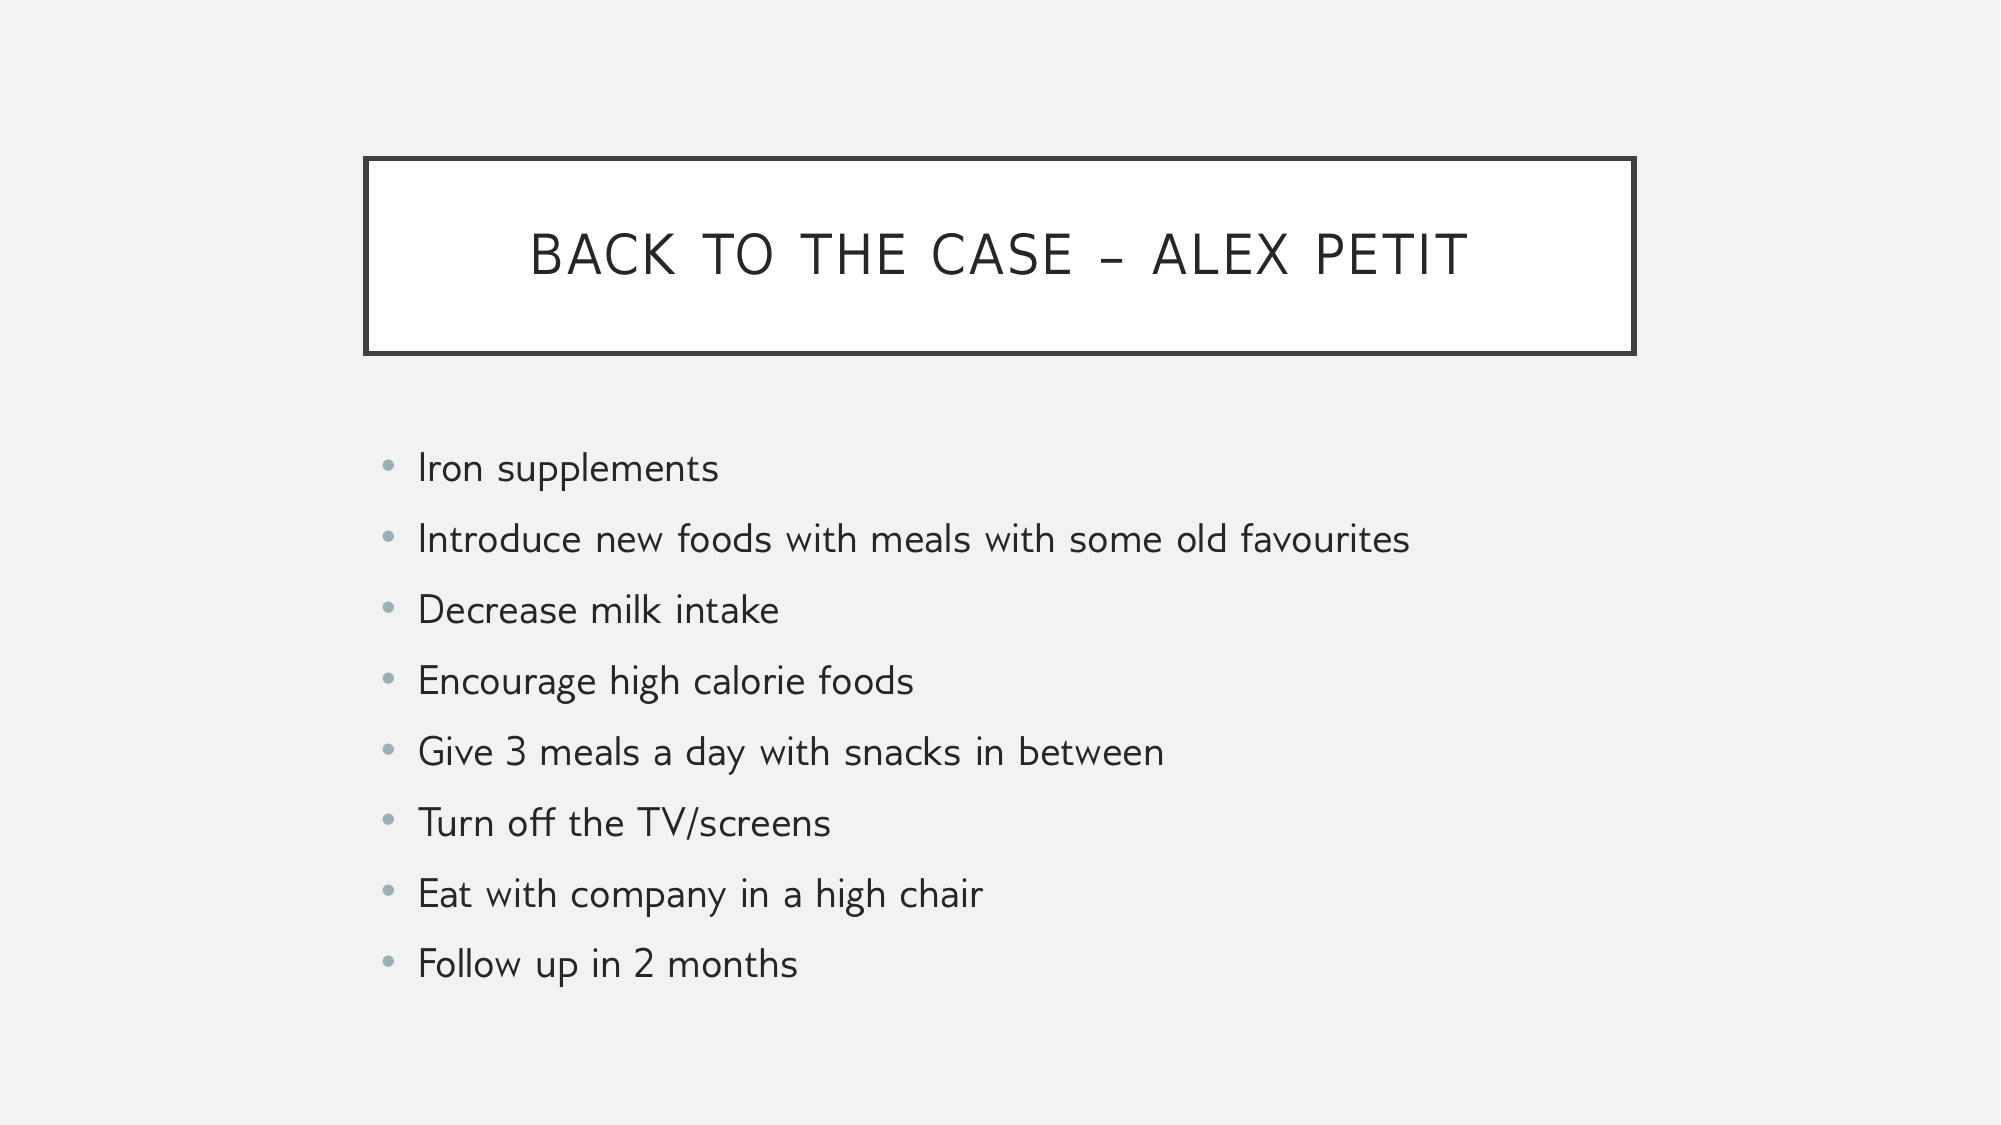

# Back to the case – ALEX PETIT
Iron supplements
Introduce new foods with meals with some old favourites
Decrease milk intake
Encourage high calorie foods
Give 3 meals a day with snacks in between
Turn off the TV/screens
Eat with company in a high chair
Follow up in 2 months